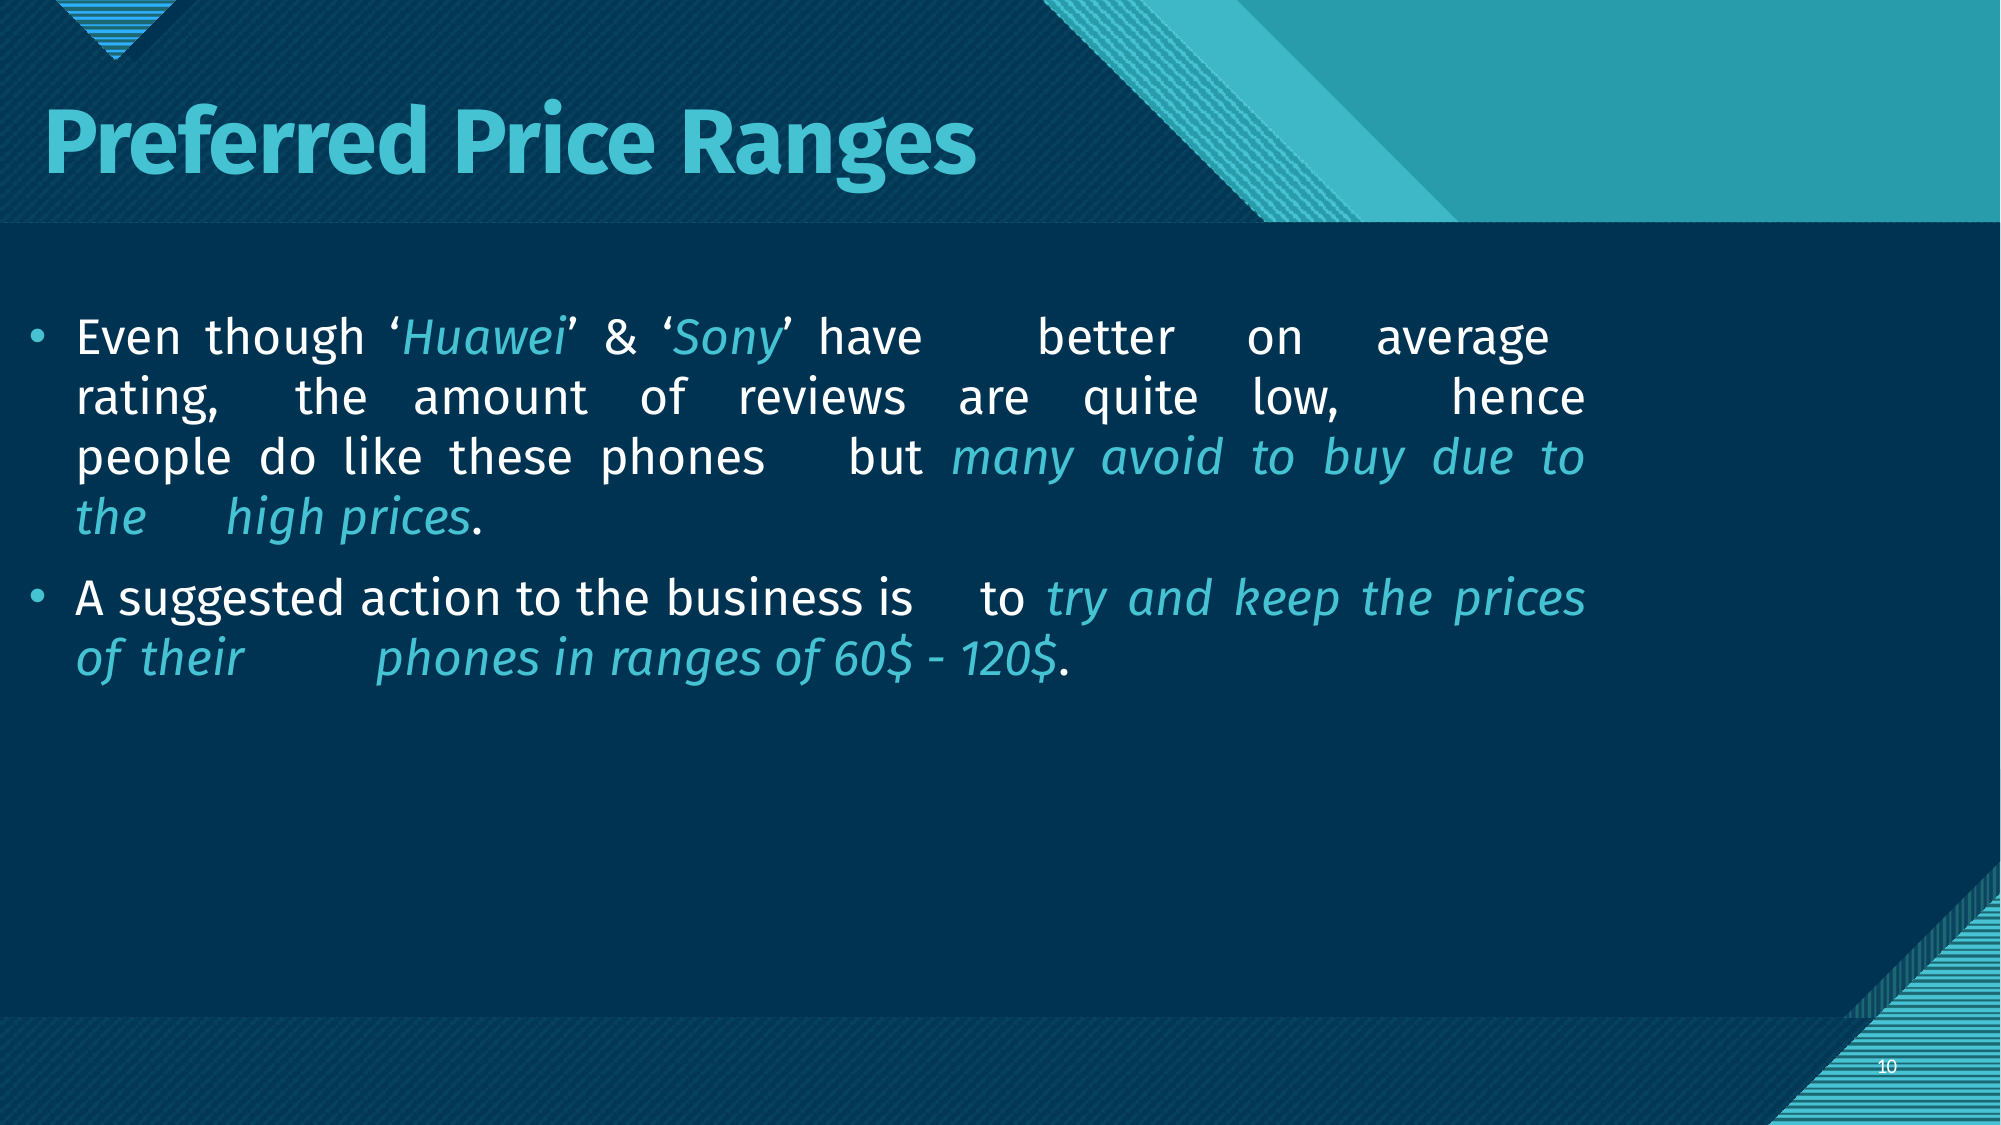

# Preferred Price Ranges
Even though ‘Huawei’ & ‘Sony’ have 	better  on  average  rating,  the 	amount  of  reviews  are  quite  low, 	hence people do like these phones 	but many avoid to buy due to the 	high prices.
A suggested action to the business is 	to try and keep the prices of their 	phones in ranges of 60$ - 120$.
10